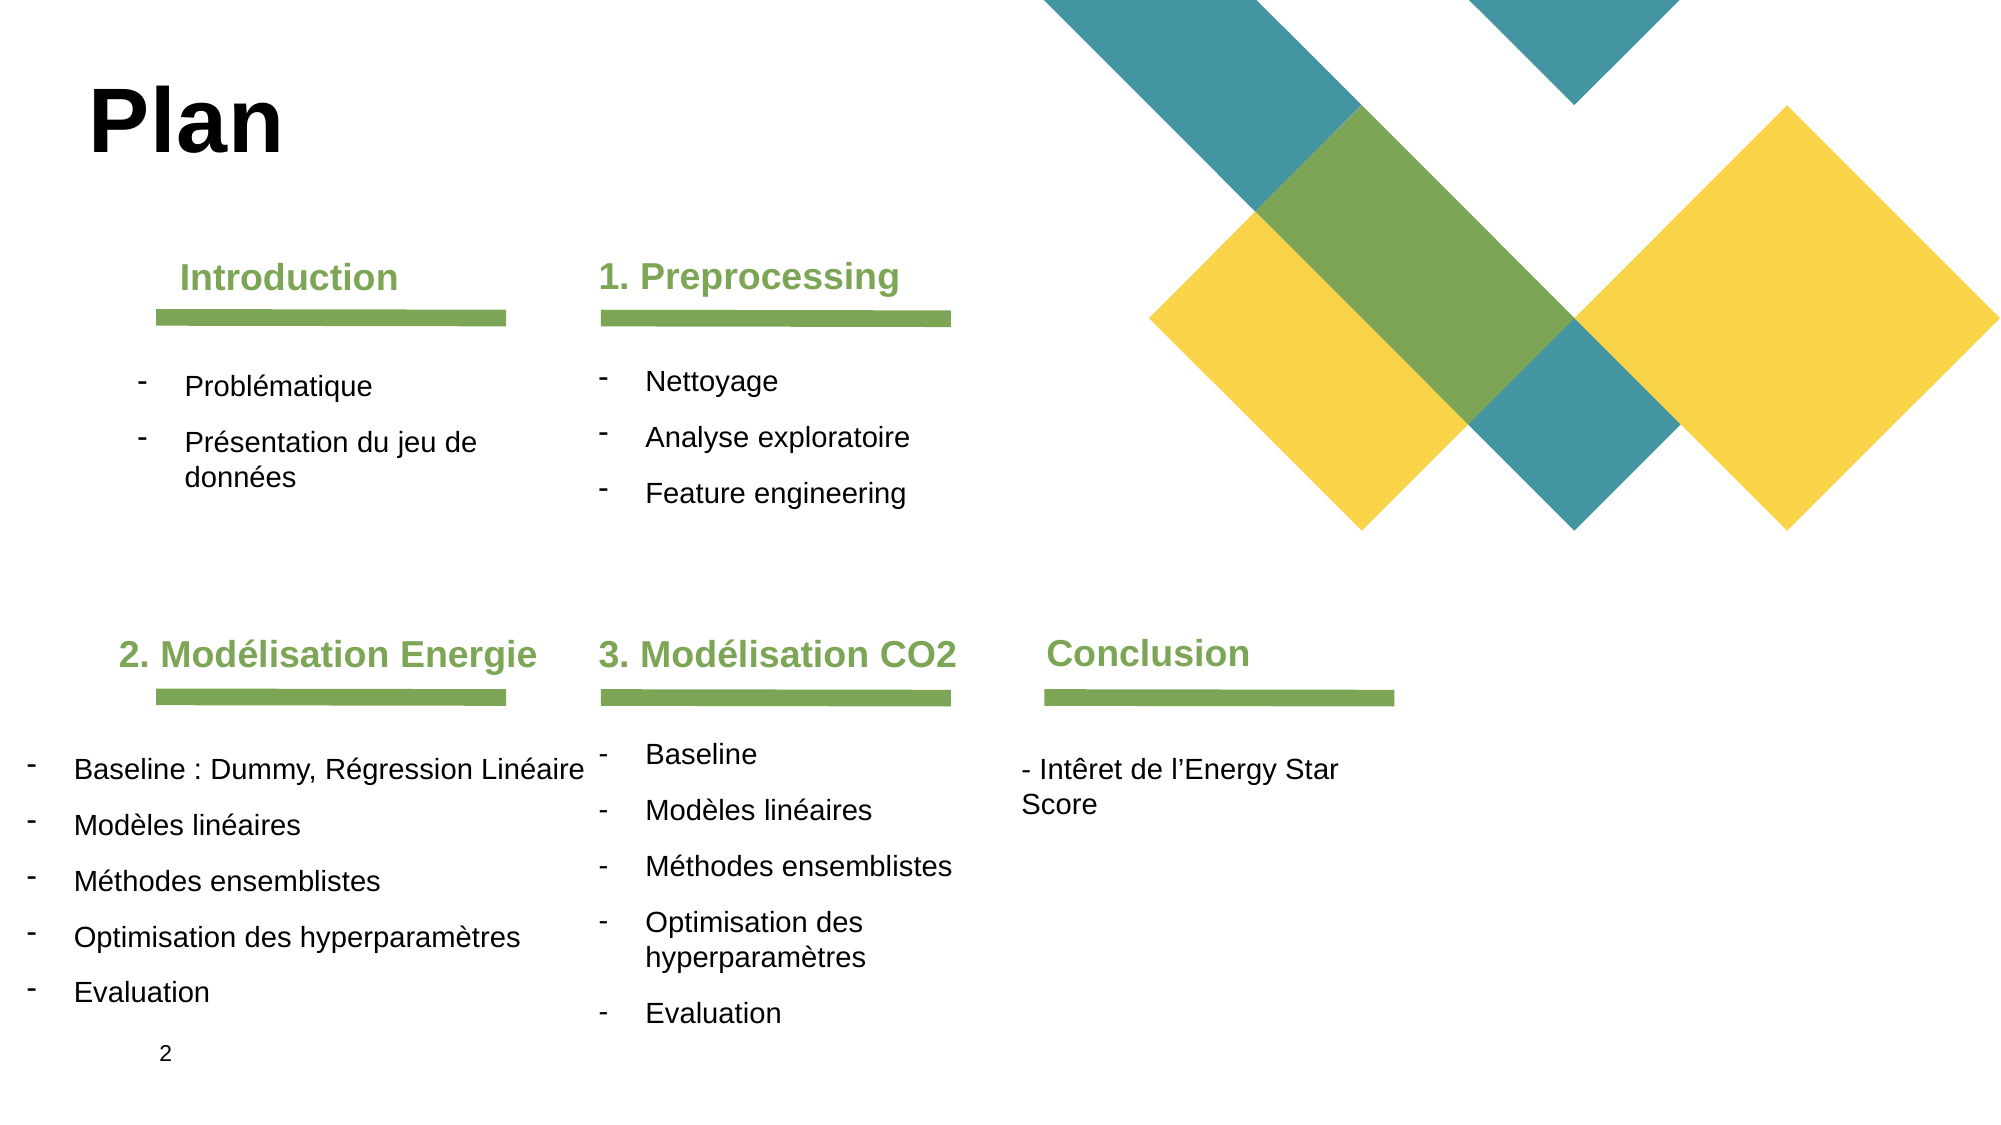

# Plan
1. Preprocessing
Introduction
Nettoyage
Analyse exploratoire
Feature engineering

Problématique
Présentation du jeu de données
Conclusion
2. Modélisation Energie
3. Modélisation CO2

Baseline
Modèles linéaires
Méthodes ensemblistes
Optimisation des hyperparamètres
Evaluation

Baseline : Dummy, Régression Linéaire
Modèles linéaires
Méthodes ensemblistes
Optimisation des hyperparamètres
Evaluation
- Intêret de l’Energy Star Score
2